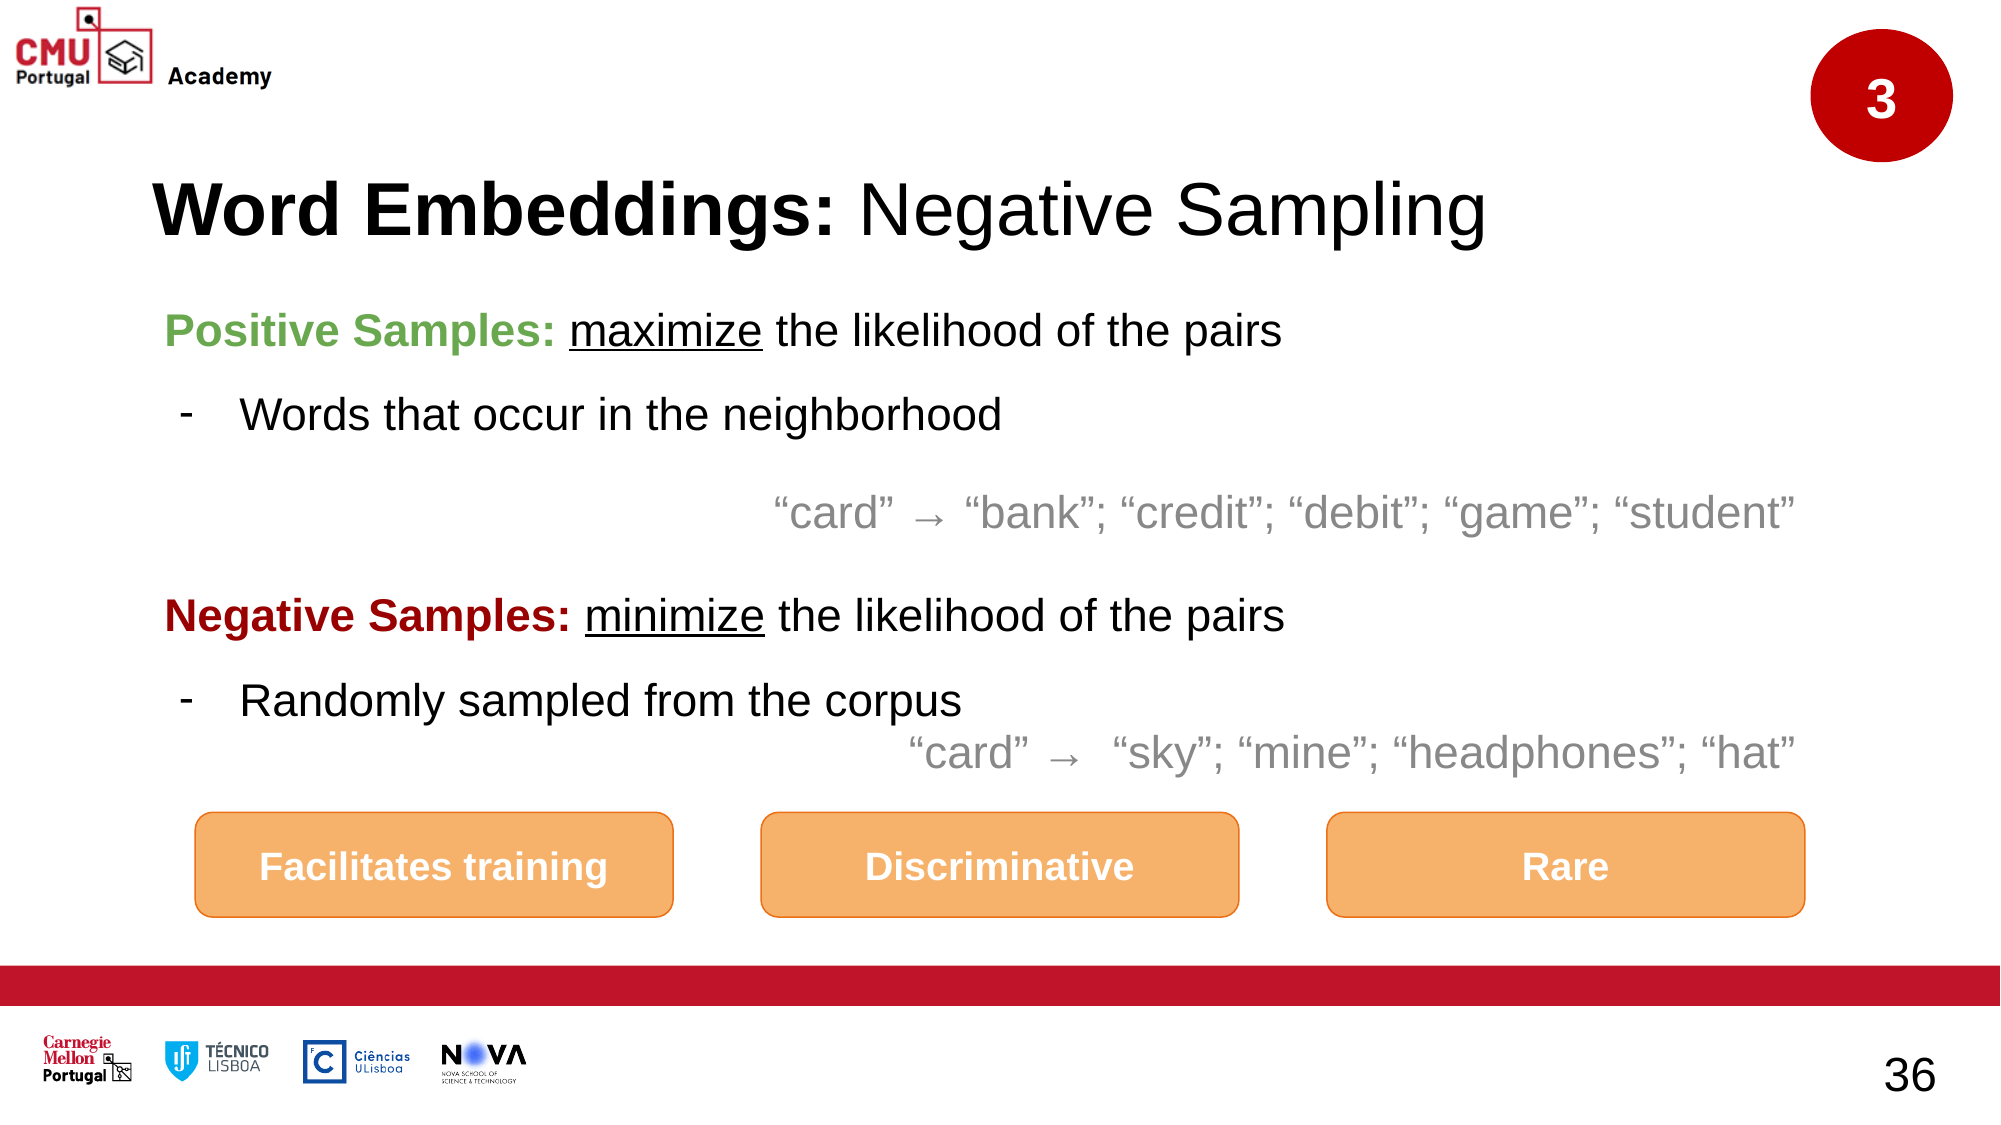

3
# Word Embeddings: Negative Sampling
Positive Samples: maximize the likelihood of the pairs
Words that occur in the neighborhood

“card” → “bank”; “credit”; “debit”; “game”; “student”
Negative Samples: minimize the likelihood of the pairs
Randomly sampled from the corpus

“card” →  “sky”; “mine”; “headphones”; “hat”
Facilitates training
Discriminative
Rare
36